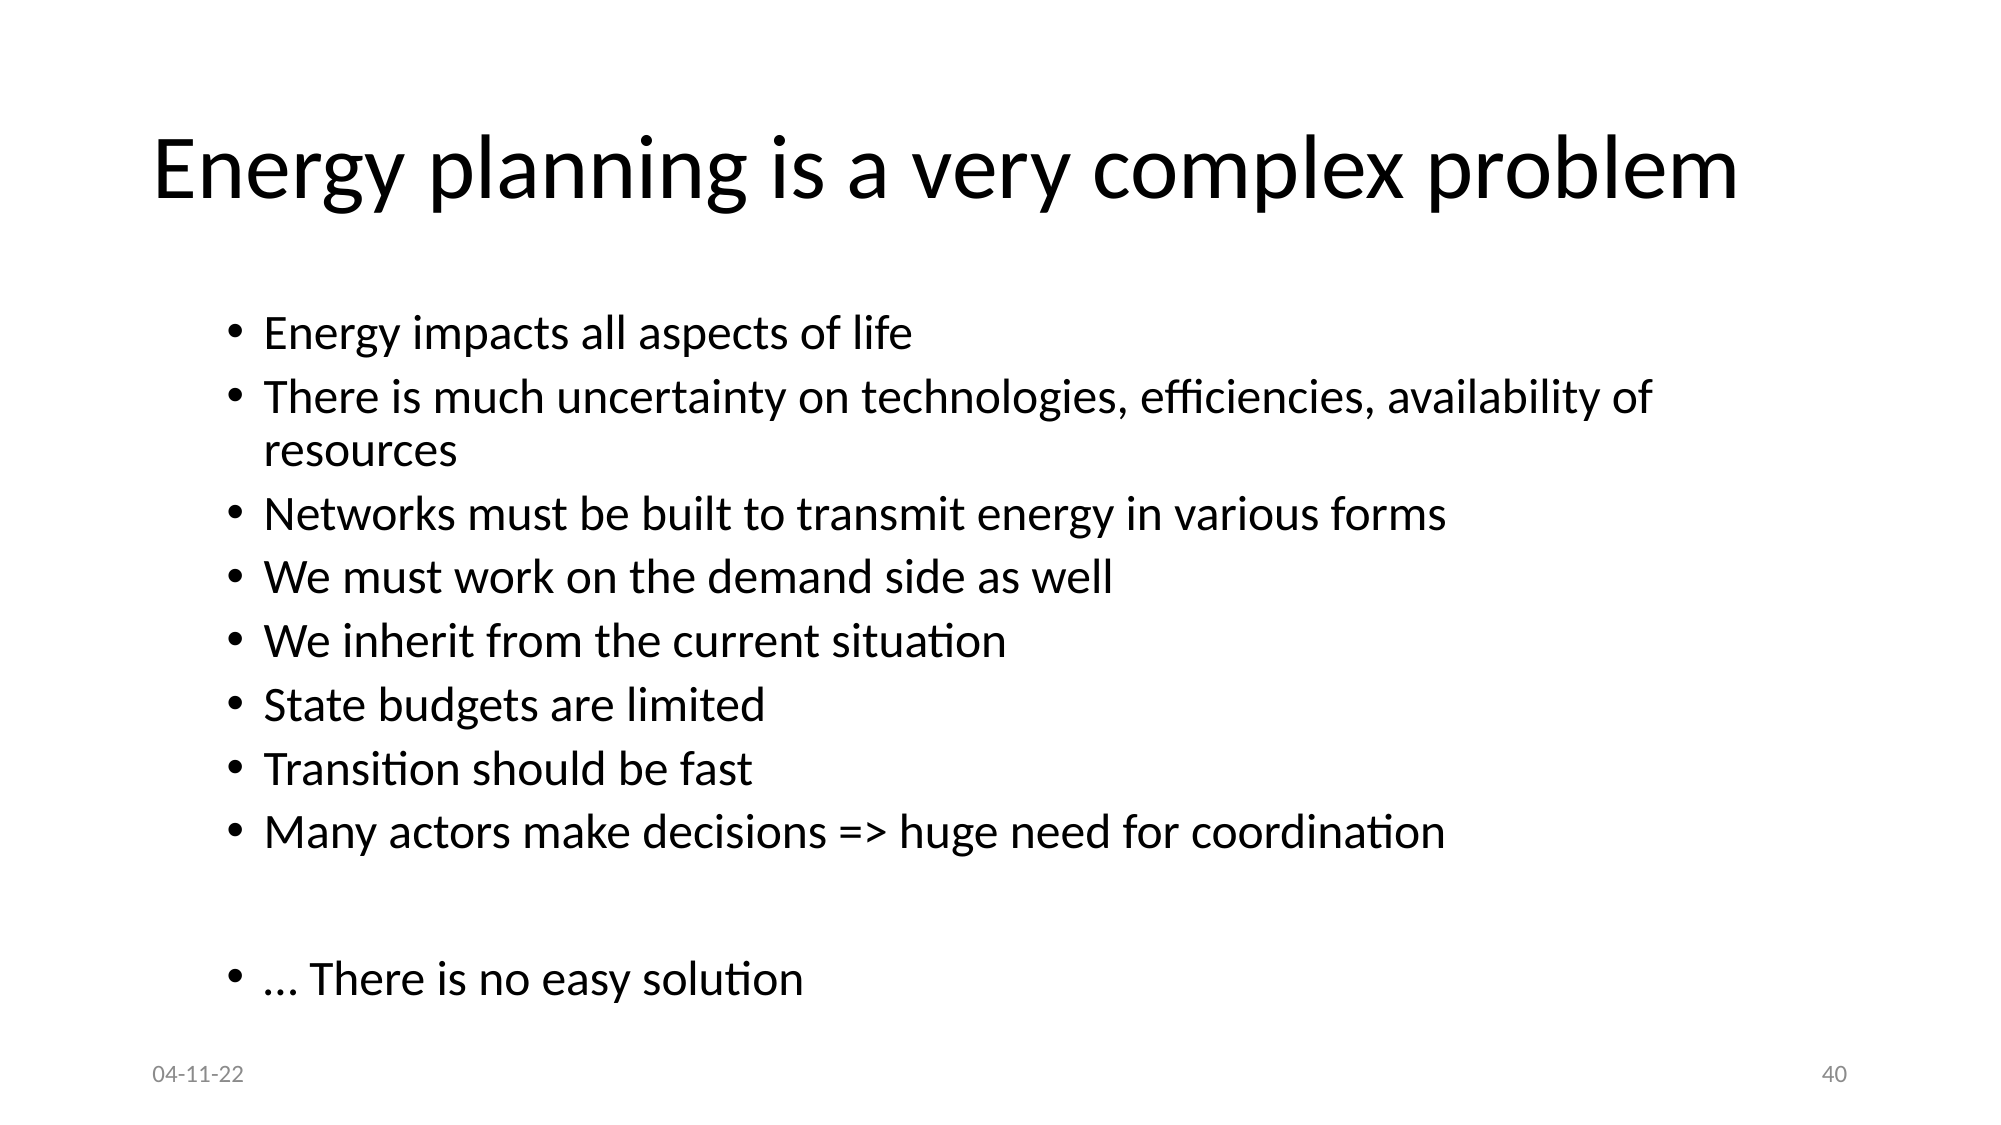

# Energy planning is a very complex problem
Energy impacts all aspects of life
There is much uncertainty on technologies, efficiencies, availability of resources
Networks must be built to transmit energy in various forms
We must work on the demand side as well
We inherit from the current situation
State budgets are limited
Transition should be fast
Many actors make decisions => huge need for coordination

… There is no easy solution

04-11-22
40